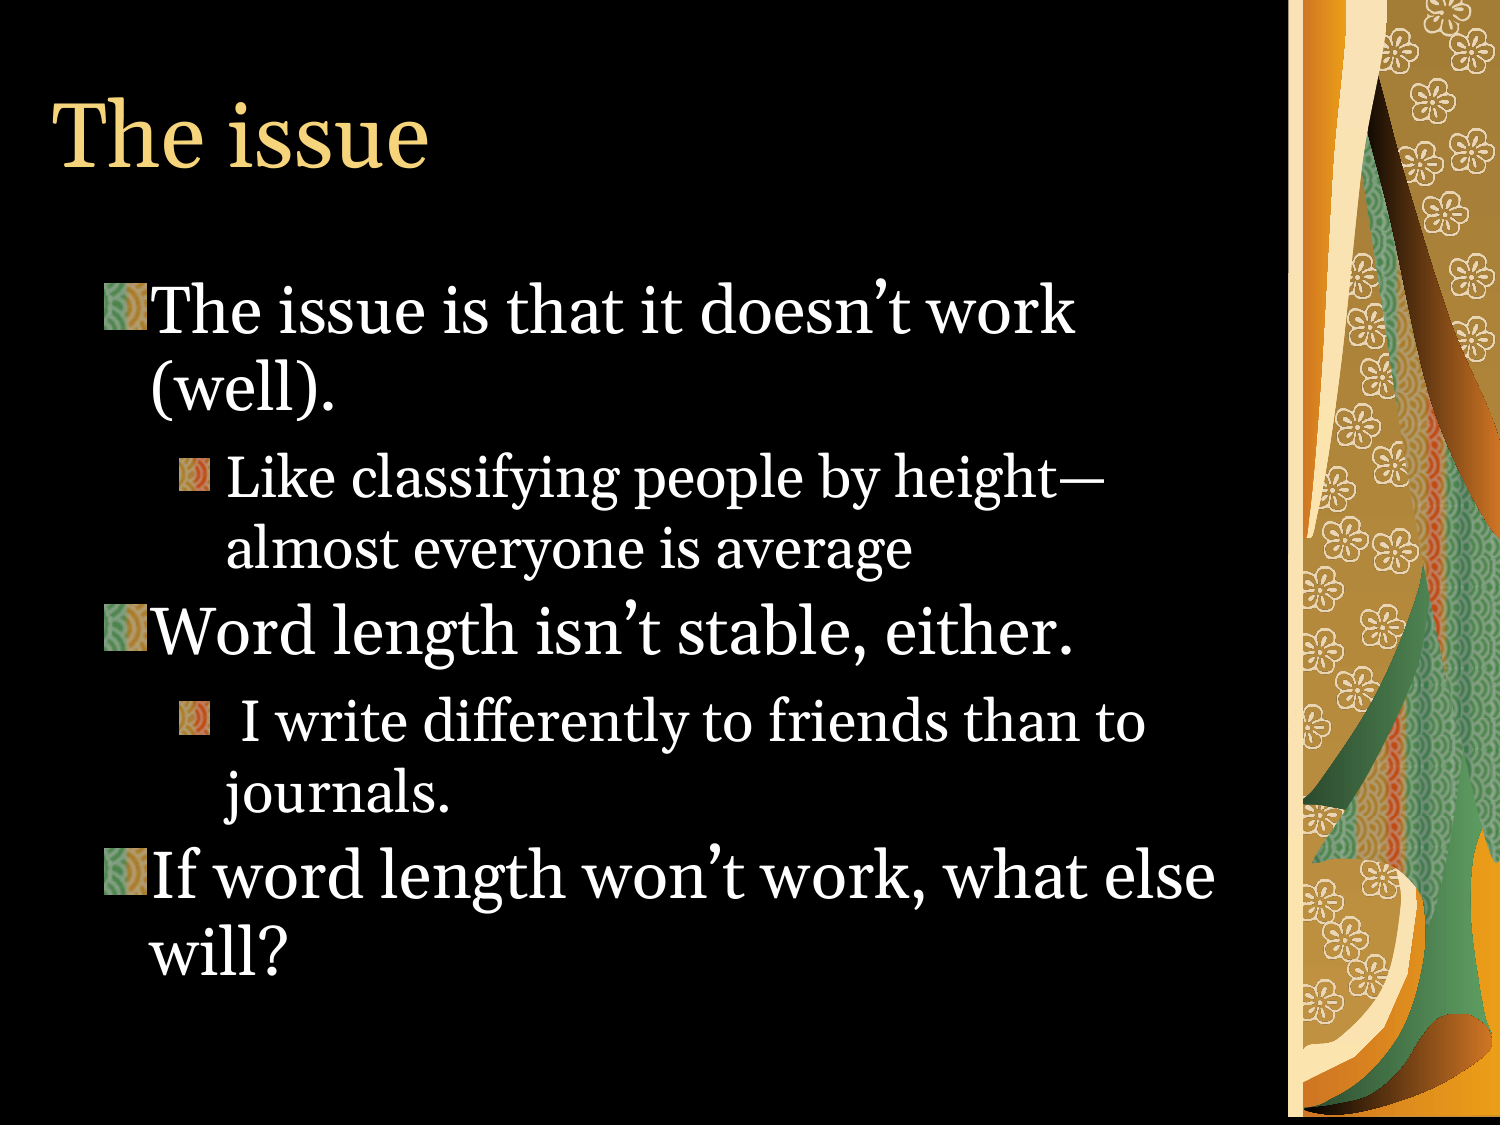

# The issue
The issue is that it doesn’t work (well).
Like classifying people by height—almost everyone is average
Word length isn’t stable, either.
 I write differently to friends than to journals.
If word length won’t work, what else will?